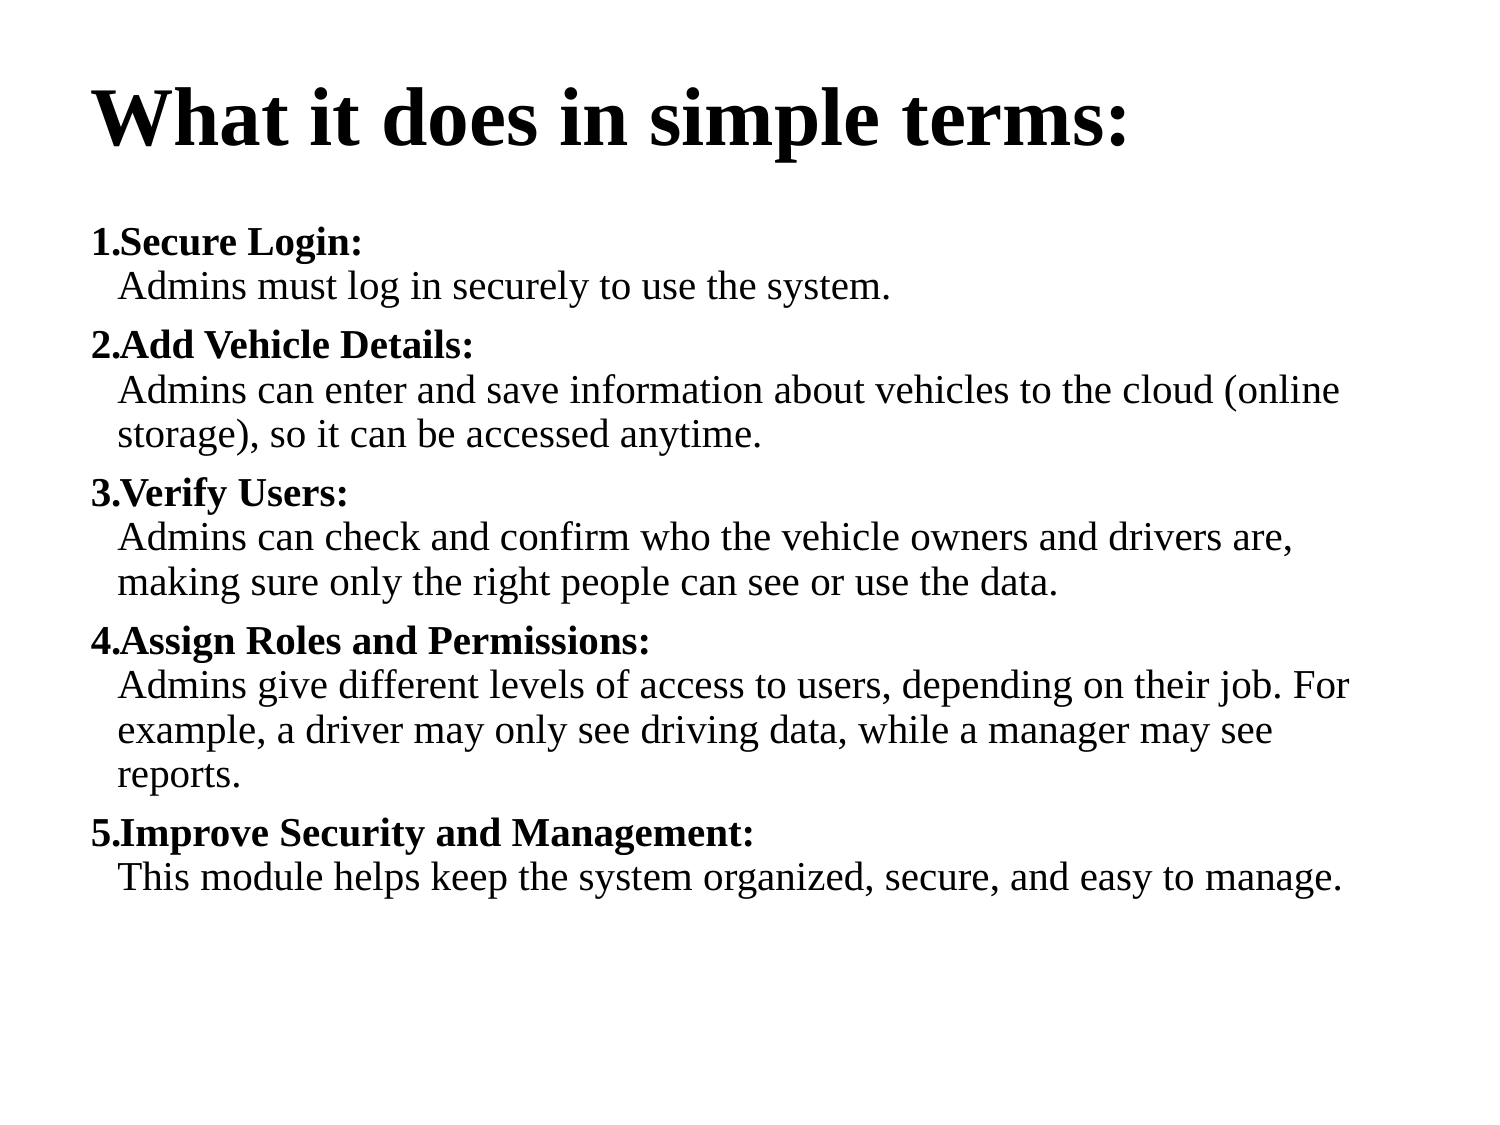

# What it does in simple terms:
Secure Login:
Admins must log in securely to use the system.
Add Vehicle Details:
Admins can enter and save information about vehicles to the cloud (online storage), so it can be accessed anytime.
Verify Users:
Admins can check and confirm who the vehicle owners and drivers are, making sure only the right people can see or use the data.
Assign Roles and Permissions:
Admins give different levels of access to users, depending on their job. For example, a driver may only see driving data, while a manager may see reports.
Improve Security and Management:
This module helps keep the system organized, secure, and easy to manage.